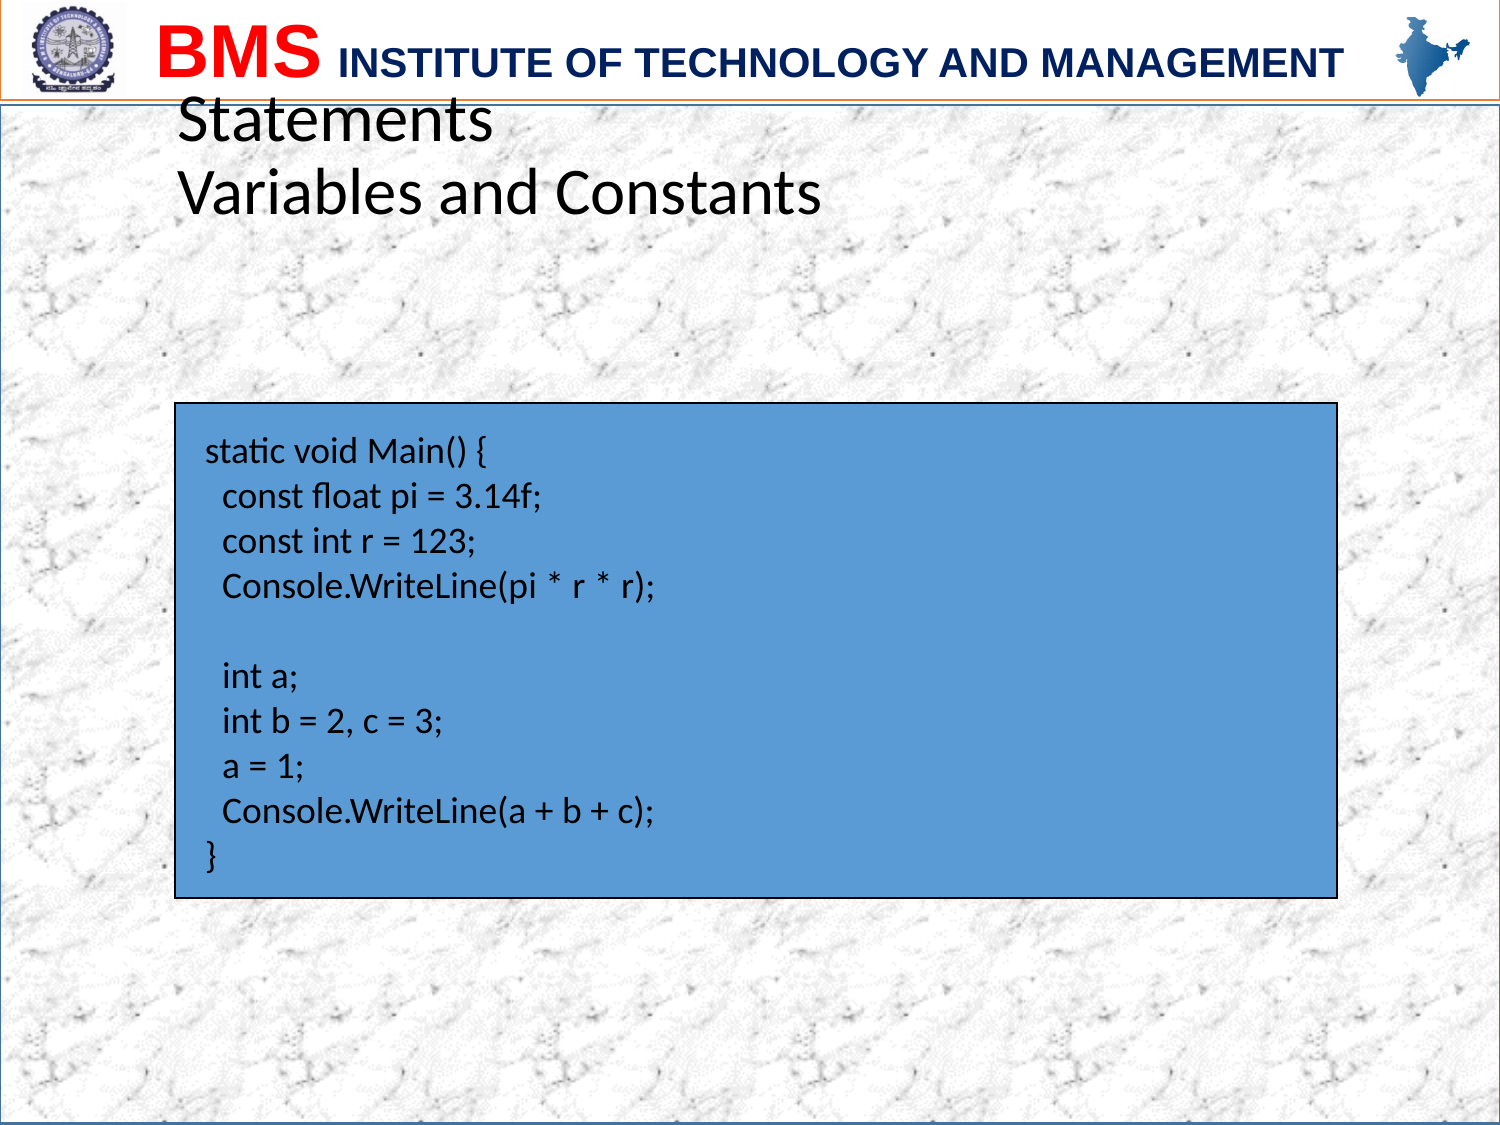

# Statements Variables and Constants
static void Main() {
  const float pi = 3.14f;
  const int r = 123;
  Console.WriteLine(pi * r * r);

  int a;
  int b = 2, c = 3;
  a = 1;
  Console.WriteLine(a + b + c);
}